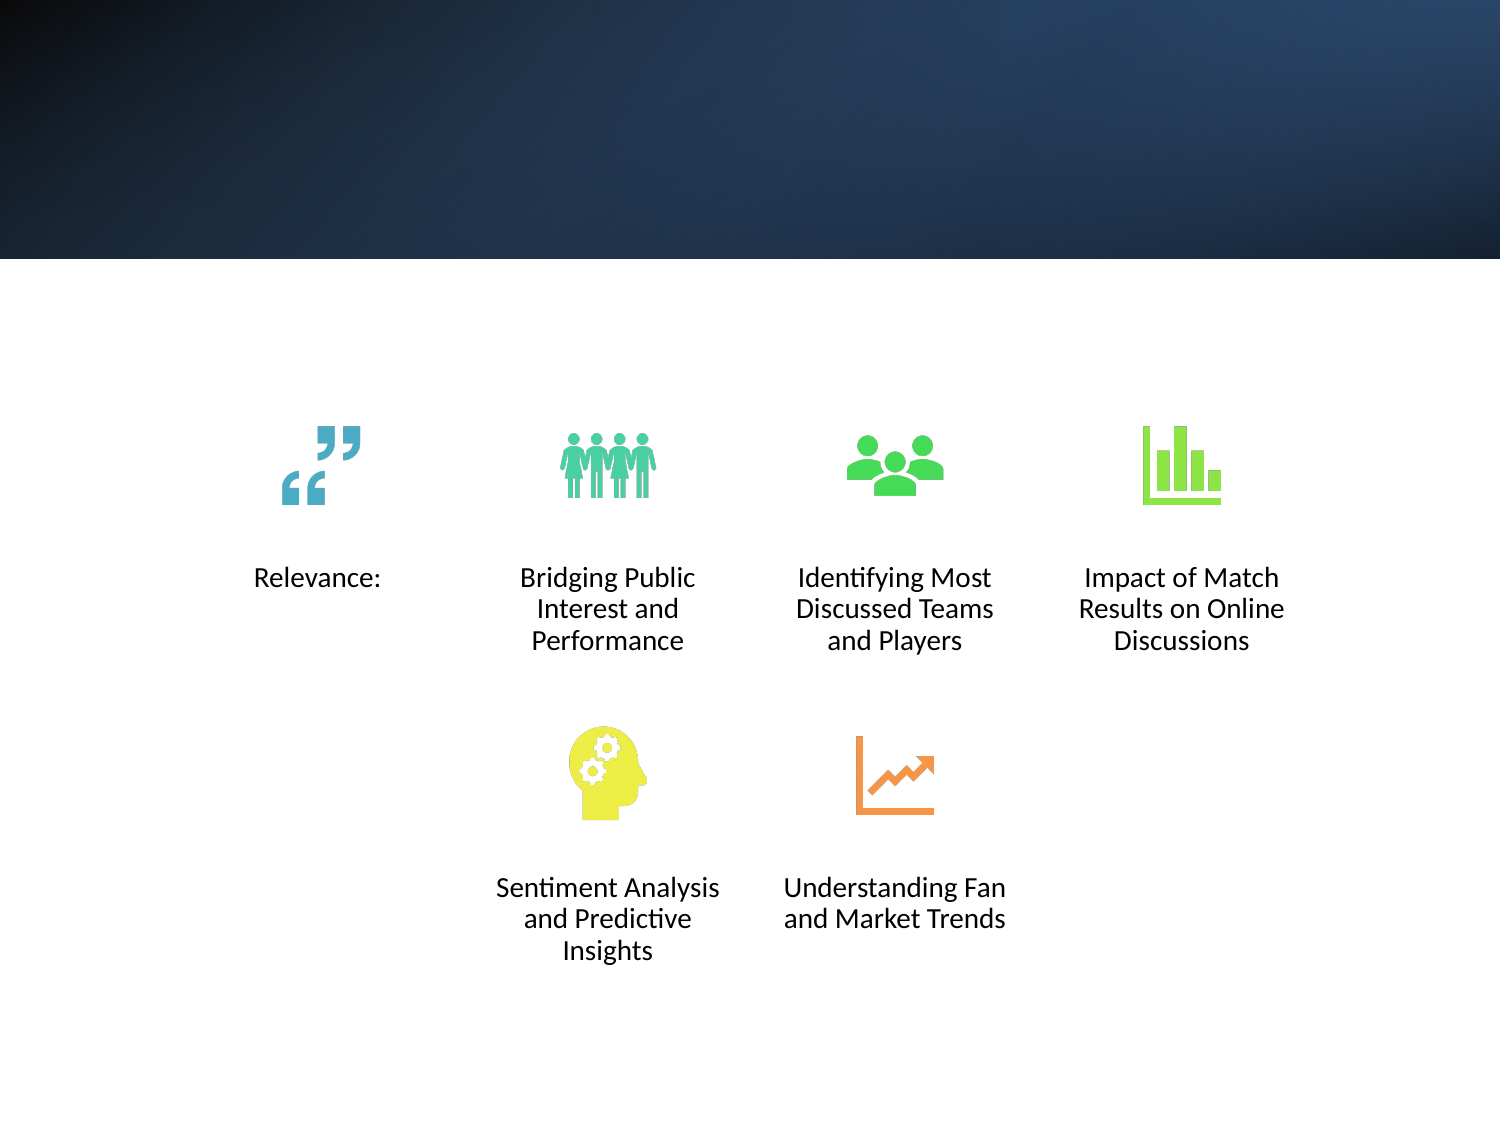

#
Relevance:
Bridging Public Interest and Performance
Identifying Most Discussed Teams and Players
Impact of Match Results on Online Discussions
Sentiment Analysis and Predictive Insights
Understanding Fan and Market Trends